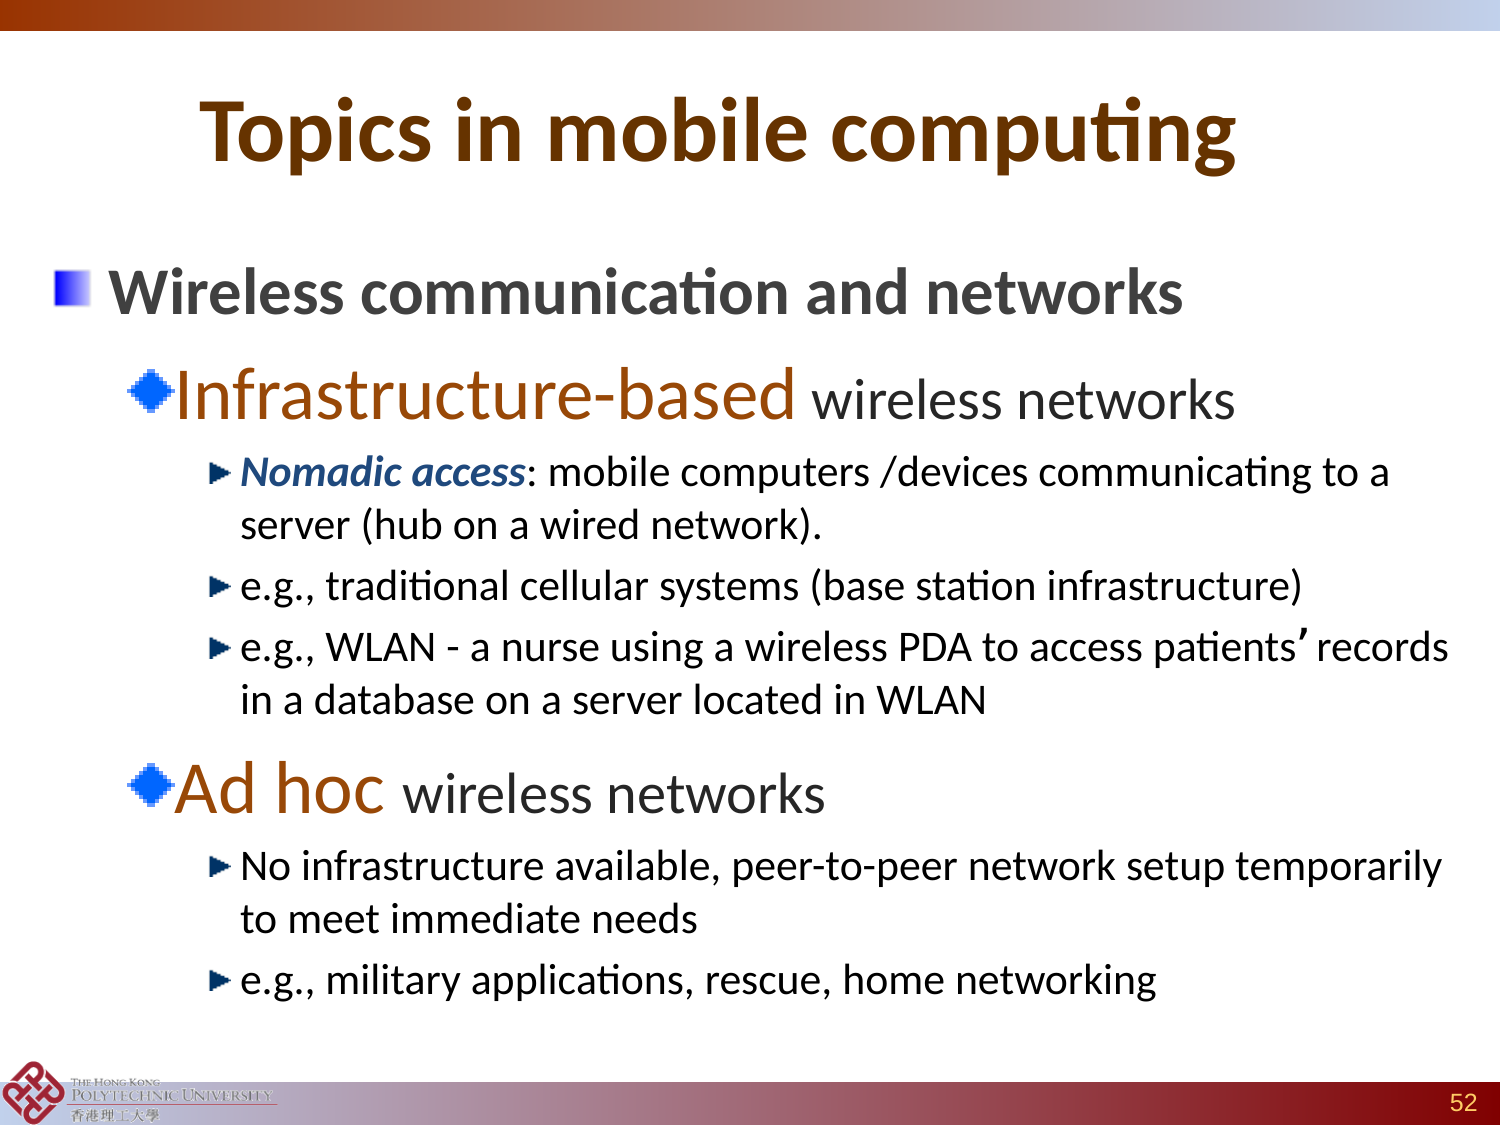

# Topics in mobile computing
Wireless communication and networks
Infrastructure-based wireless networks
Nomadic access: mobile computers /devices communicating to a server (hub on a wired network).
e.g., traditional cellular systems (base station infrastructure)
e.g., WLAN - a nurse using a wireless PDA to access patients’ records in a database on a server located in WLAN
Ad hoc wireless networks
No infrastructure available, peer-to-peer network setup temporarily to meet immediate needs
e.g., military applications, rescue, home networking